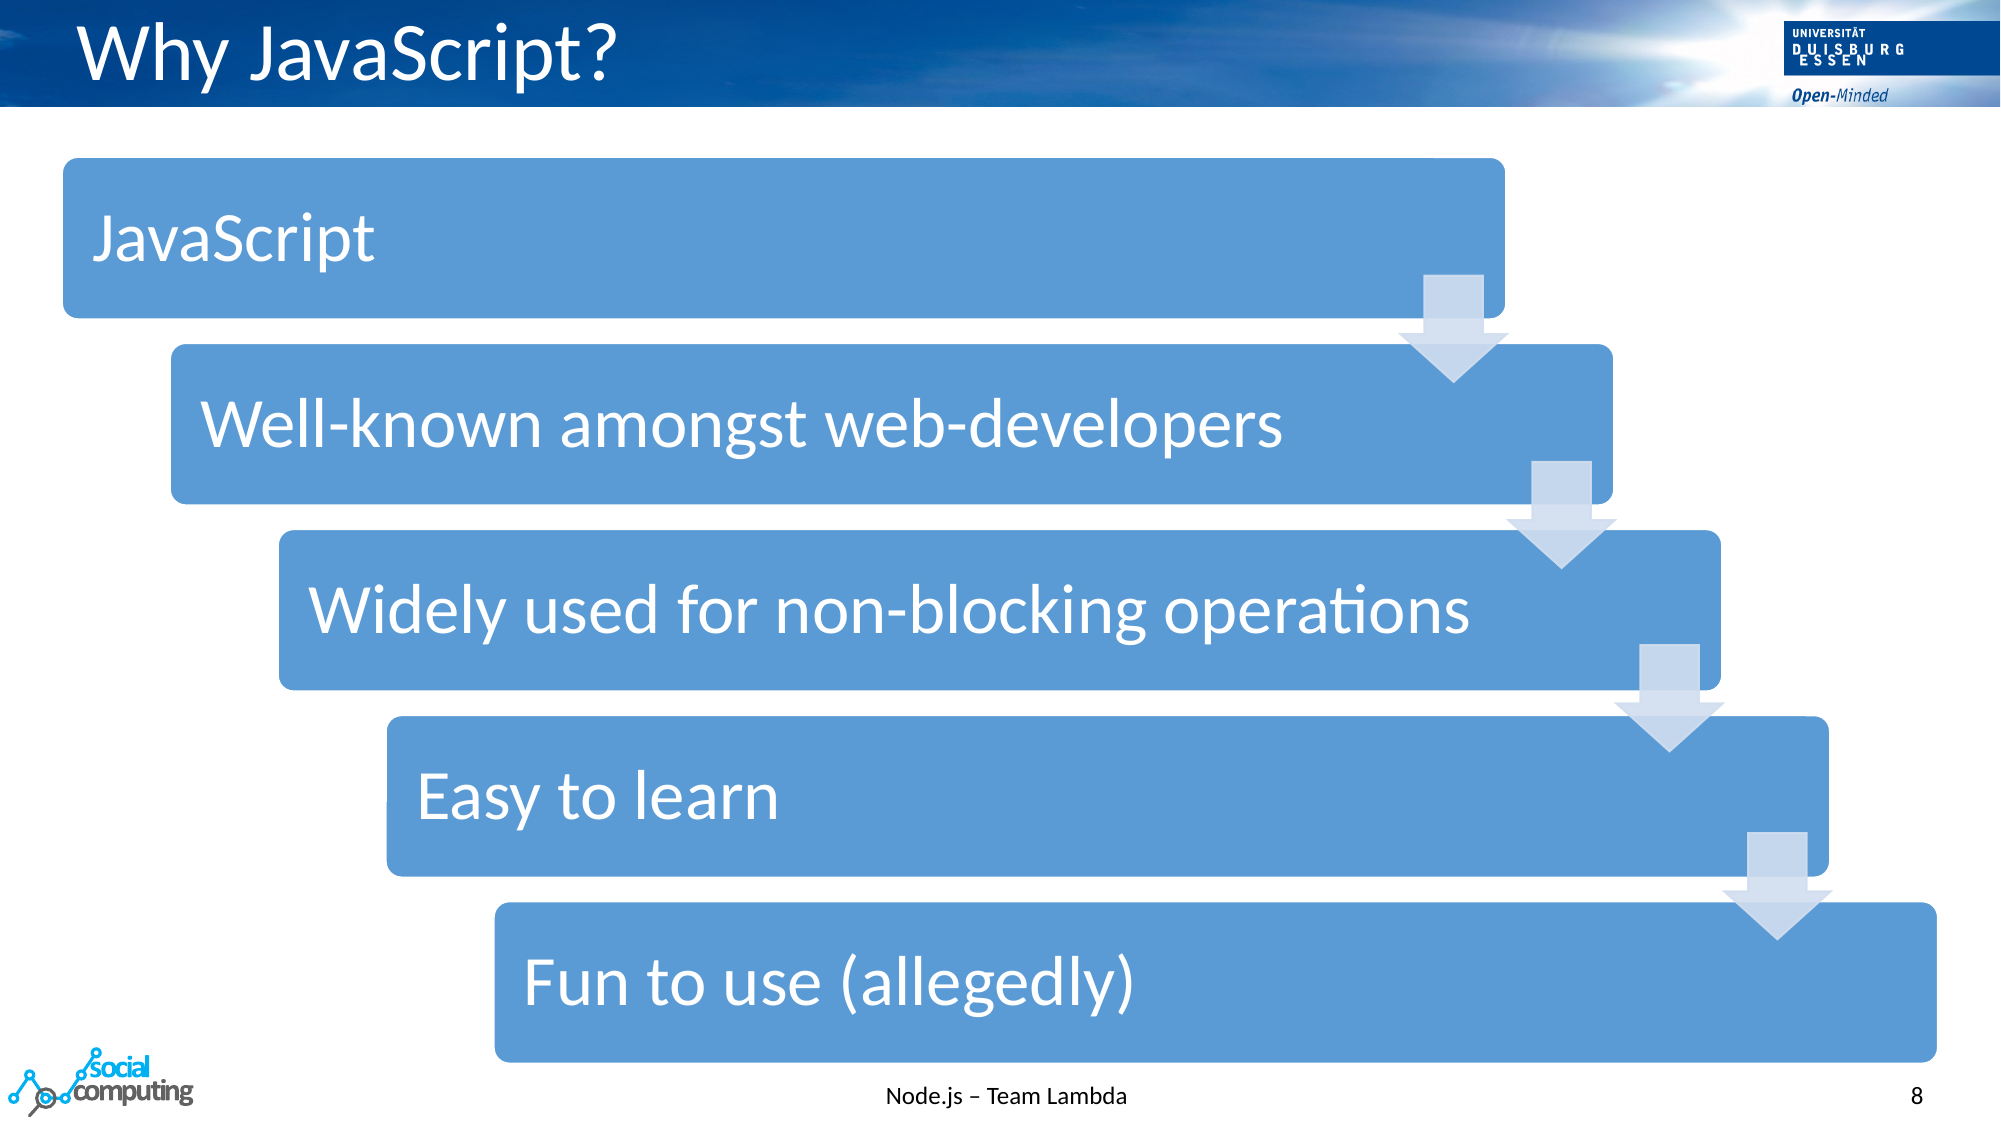

# Why JavaScript?
JavaScript
Well-known amongst web-developers
Widely used for non-blocking operations
Easy to learn
Fun to use (allegedly)

Node.js – Team Lambda
8